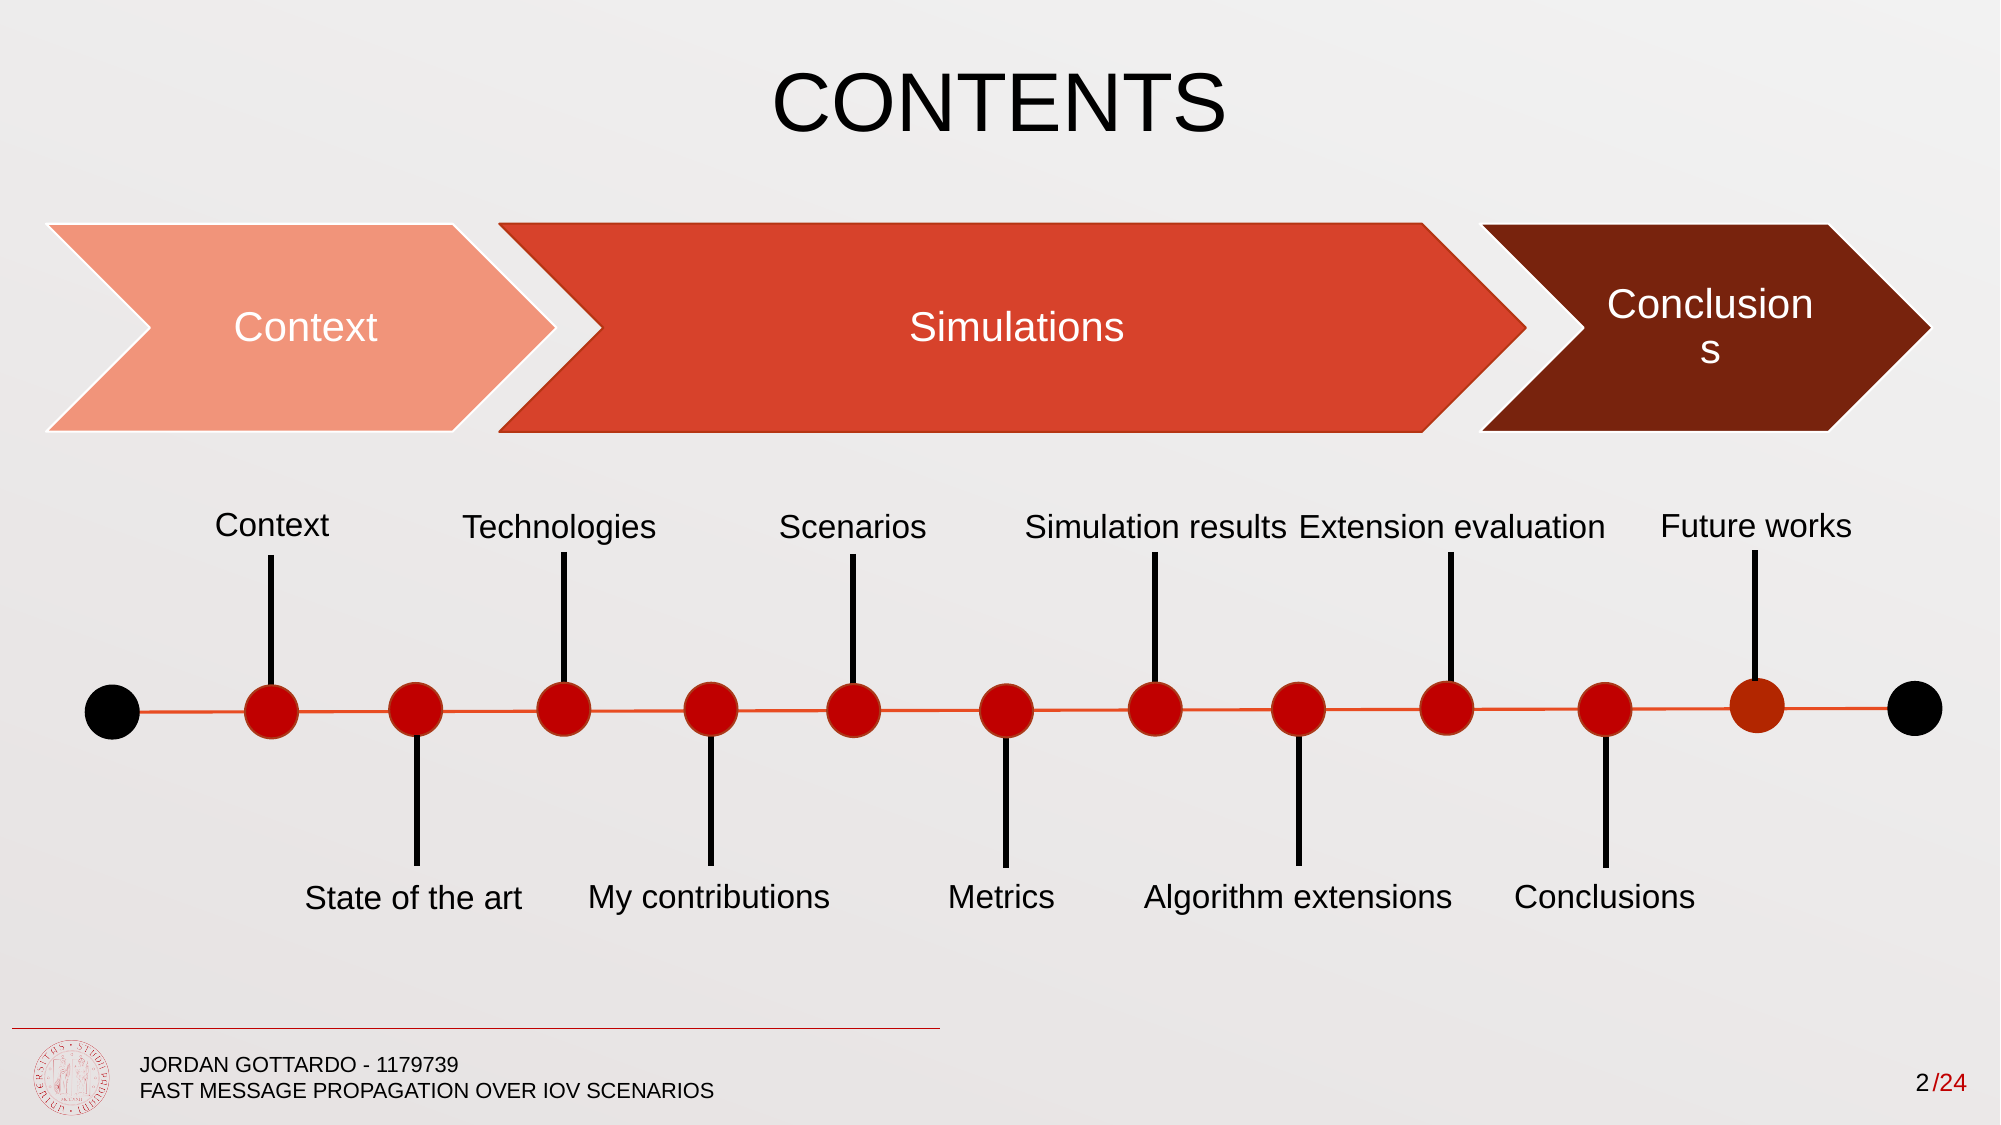

# CONTENTS
Context
Simulations
Conclusions
Context
Future works
Simulation results
Technologies
Scenarios
Extension evaluation

Metrics
Conclusions
Algorithm extensions
My contributions
State of the art
2